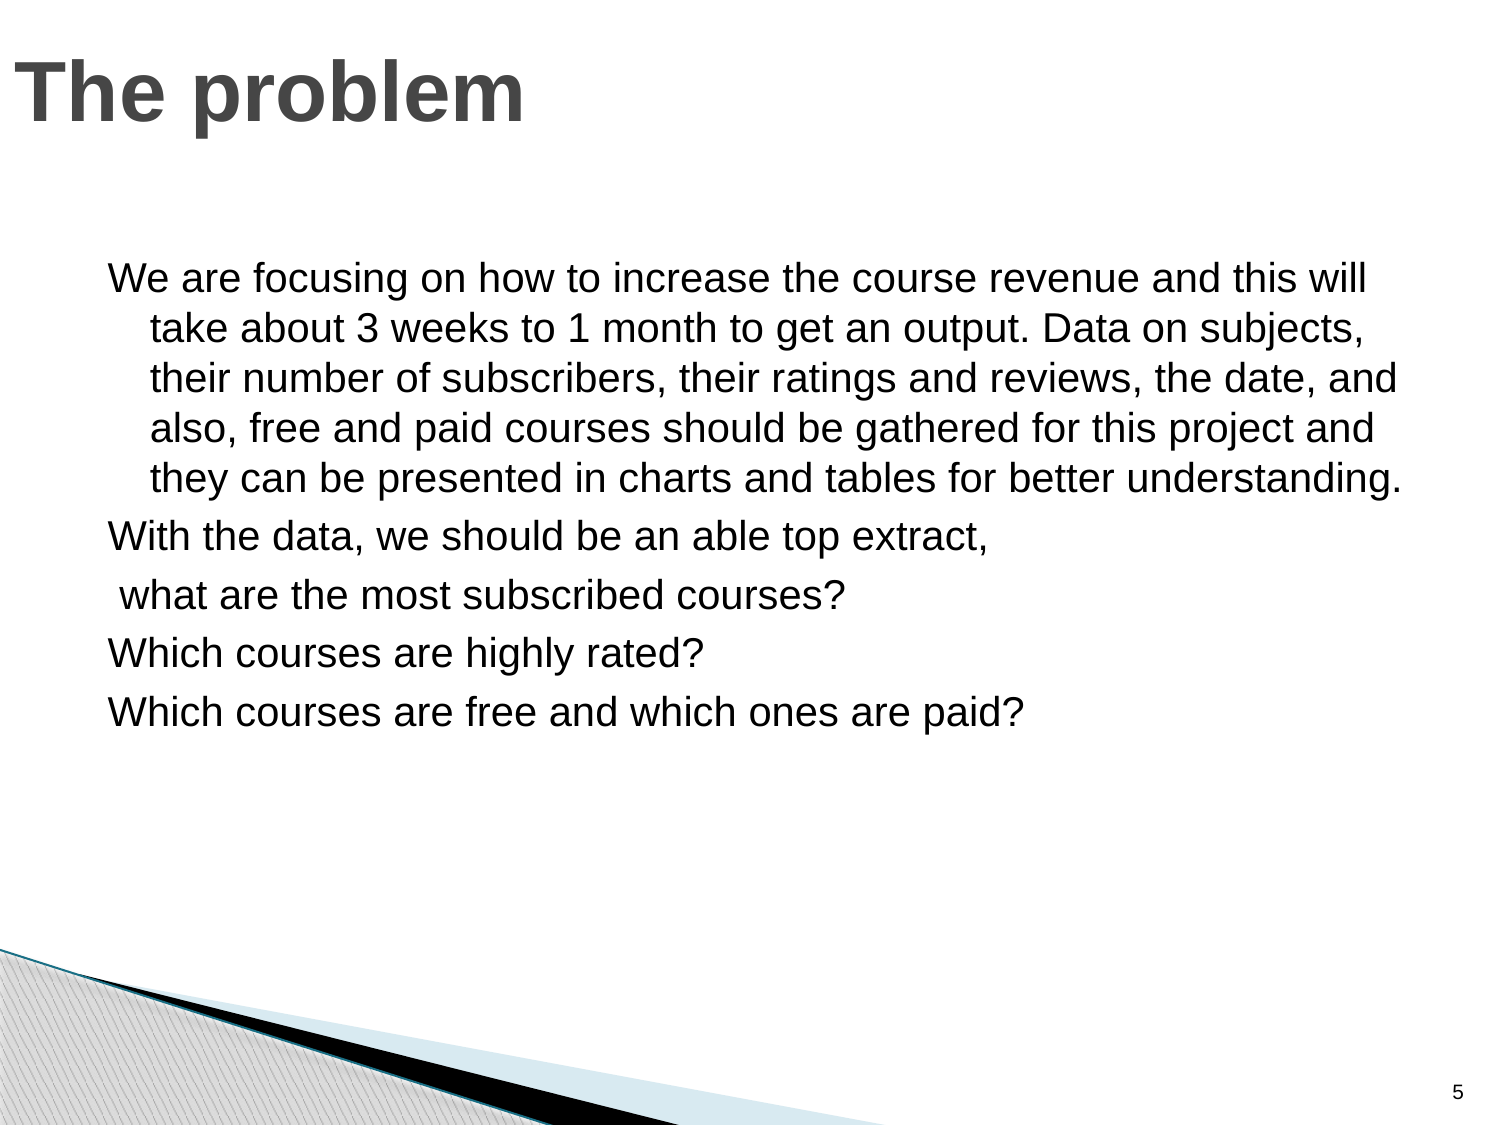

# The problem
We are focusing on how to increase the course revenue and this will take about 3 weeks to 1 month to get an output. Data on subjects, their number of subscribers, their ratings and reviews, the date, and also, free and paid courses should be gathered for this project and they can be presented in charts and tables for better understanding.
With the data, we should be an able top extract,
 what are the most subscribed courses?
Which courses are highly rated?
Which courses are free and which ones are paid?
5